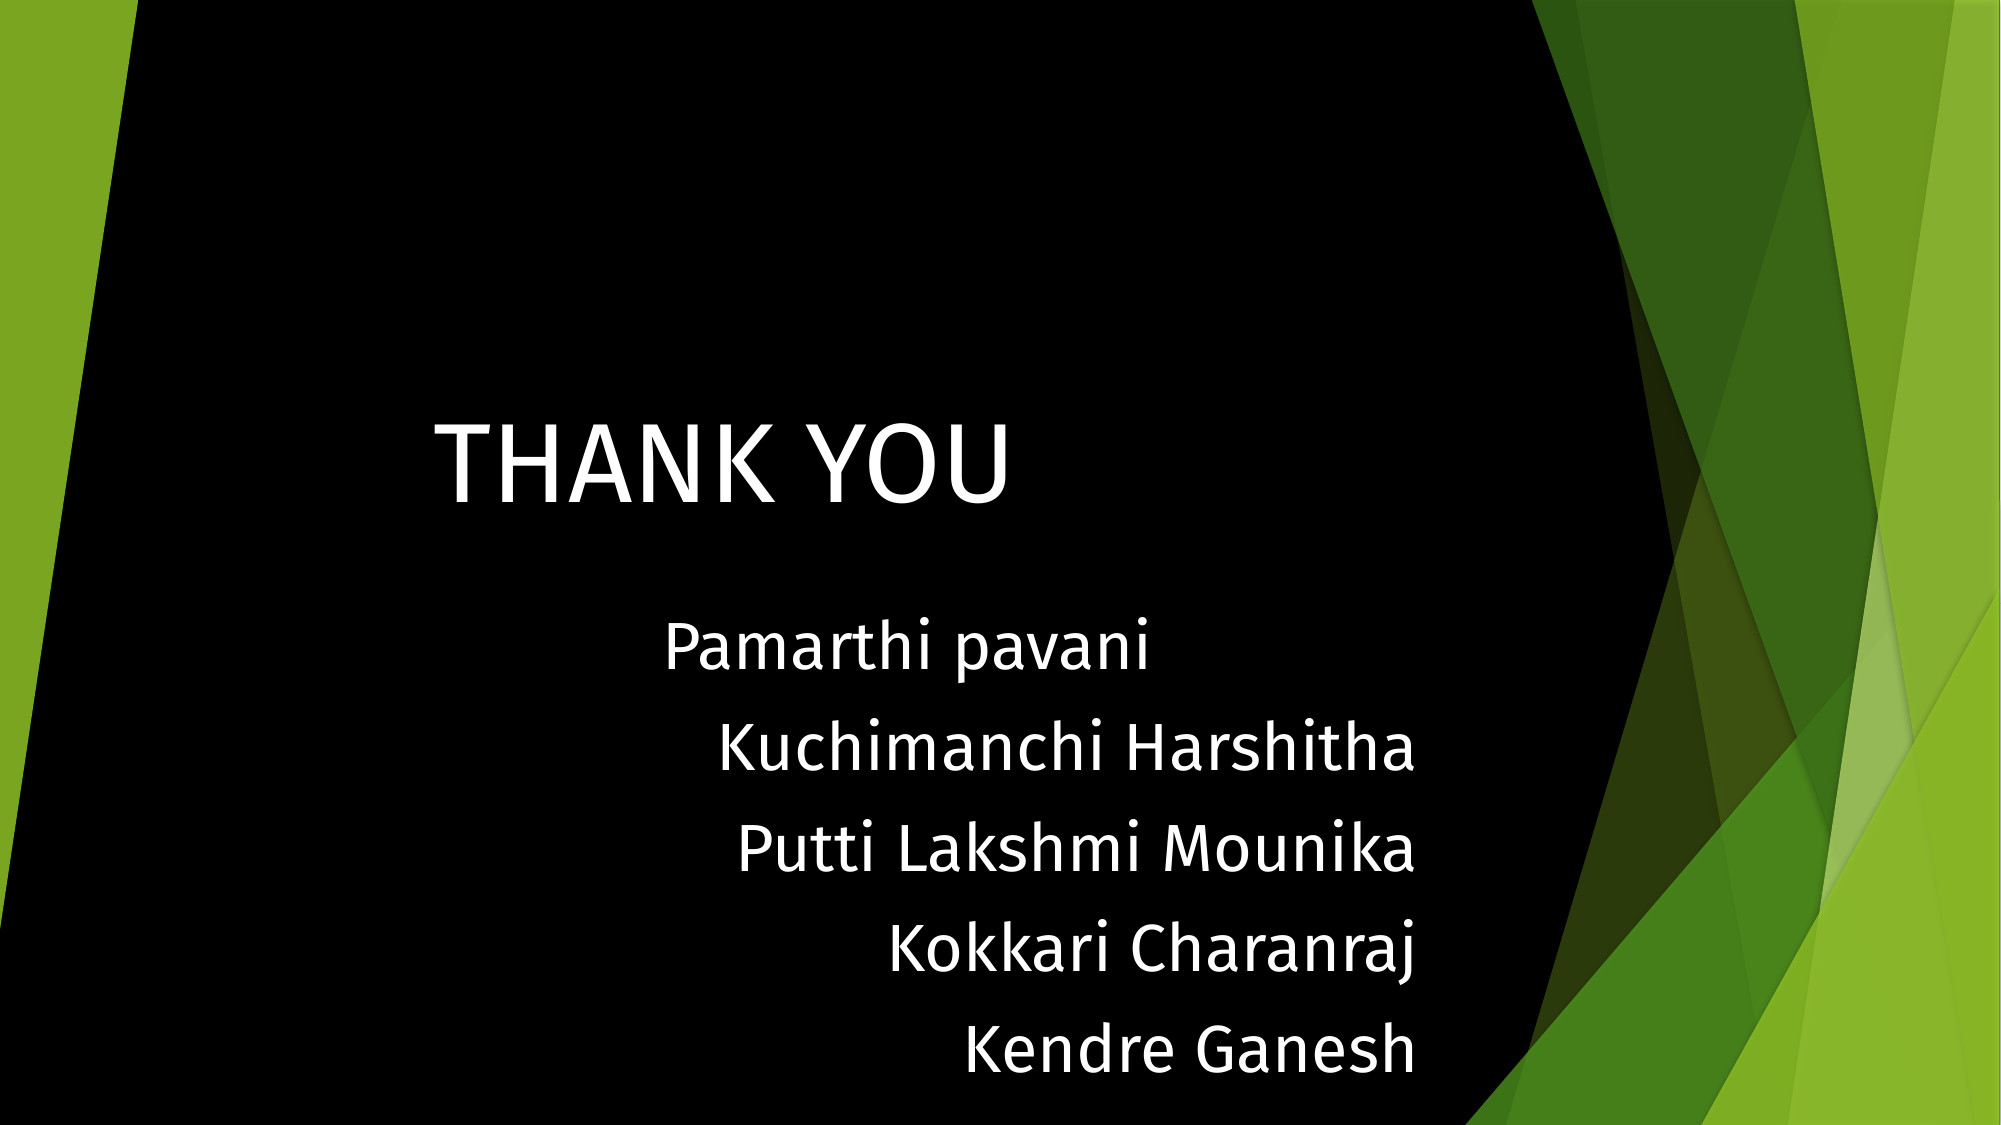

# THANK YOU
      Pamarthi pavani
  Kuchimanchi Harshitha
Putti Lakshmi Mounika
 Kokkari Charanraj
Kendre Ganesh